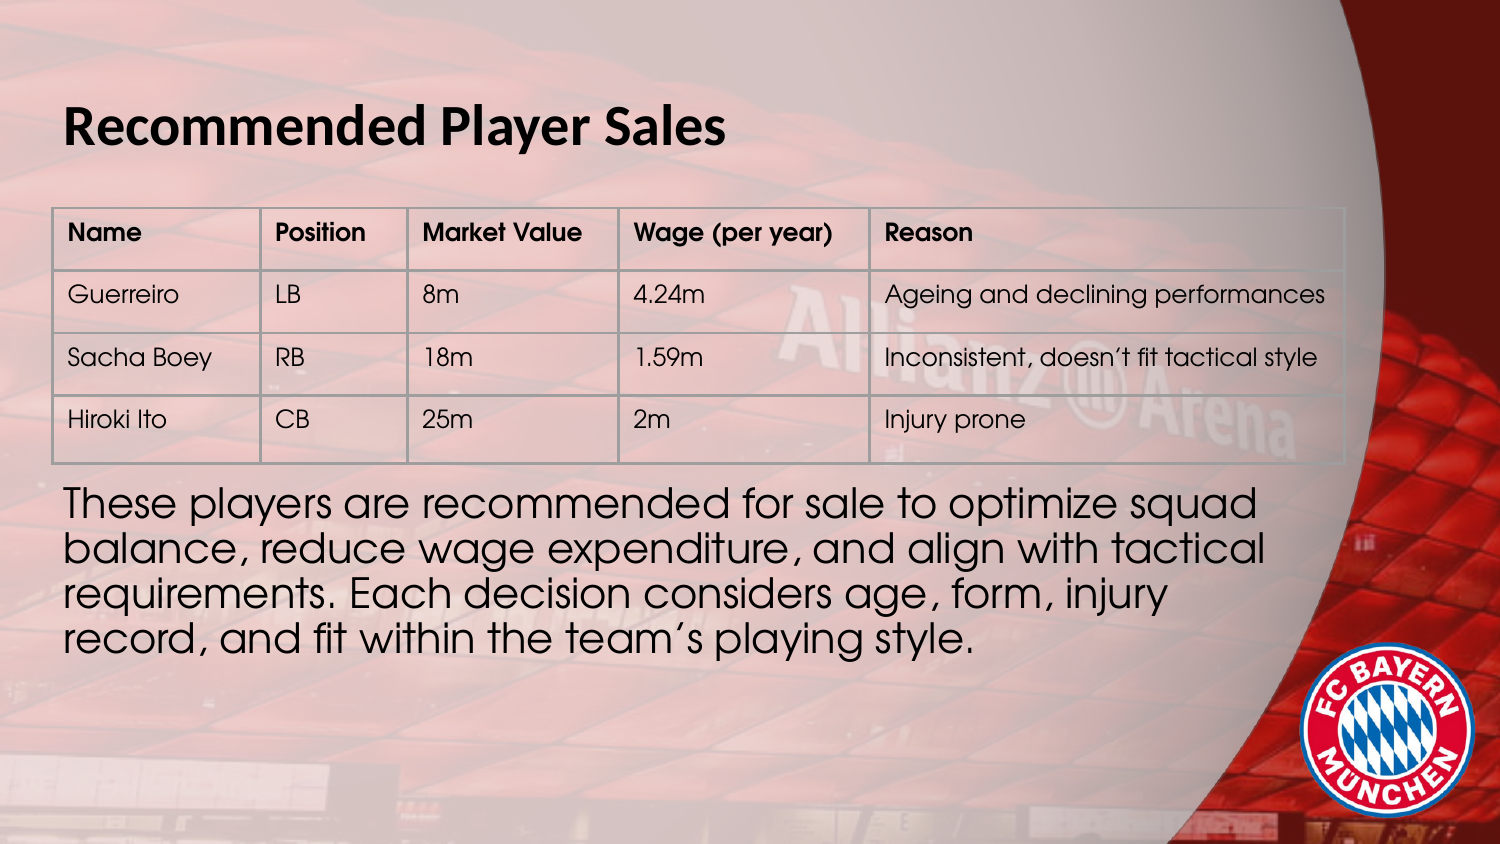

# Recommended Player Sales
| Name | Position | Market Value | Wage (per year) | Reason |
| --- | --- | --- | --- | --- |
| Guerreiro | LB | 8m | 4.24m | Ageing and declining performances |
| Sacha Boey | RB | 18m | 1.59m | Inconsistent, doesn’t fit tactical style |
| Hiroki Ito | CB | 25m | 2m | Injury prone |

These players are recommended for sale to optimize squad balance, reduce wage expenditure, and align with tactical requirements. Each decision considers age, form, injury
record, and fit within the team’s playing style.